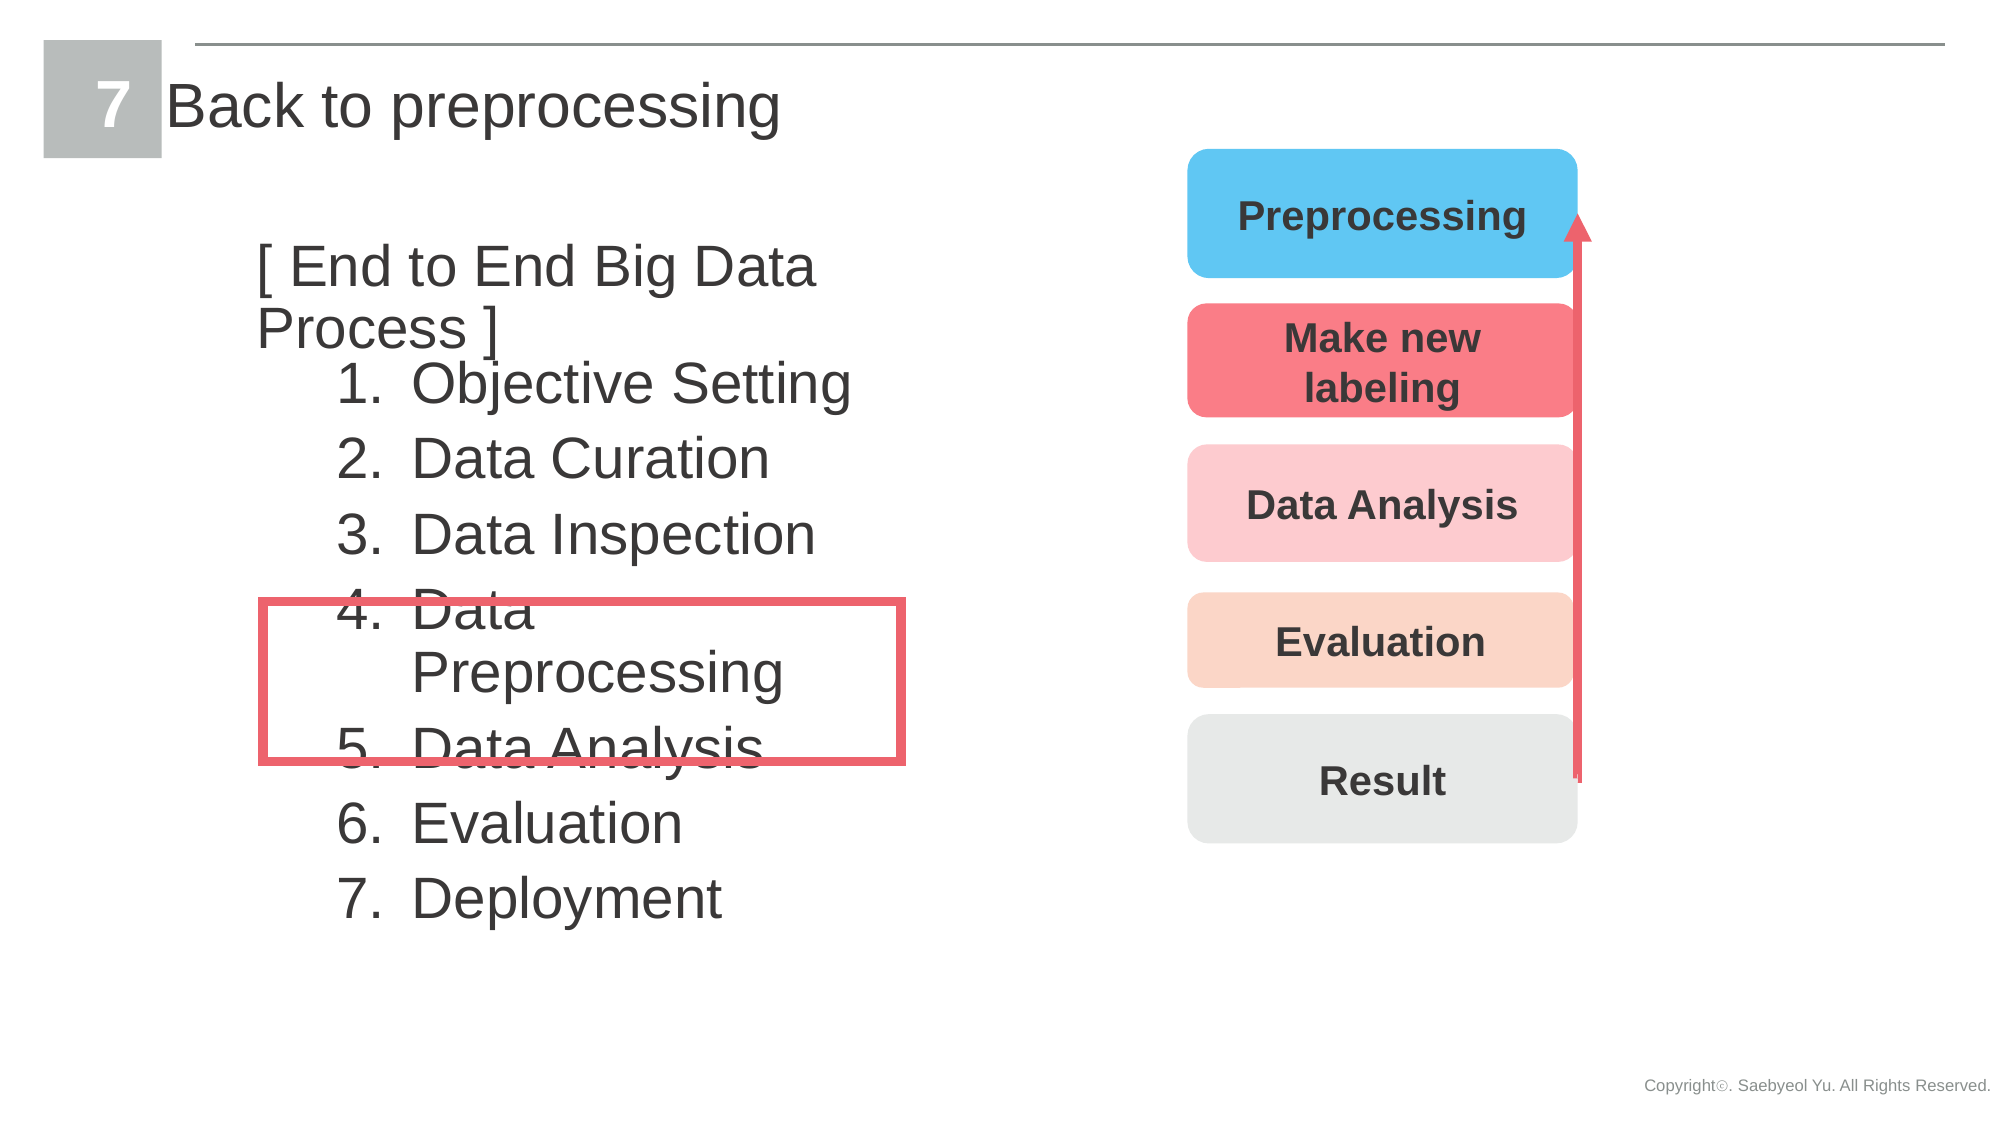

7
Back to preprocessing
Preprocessing
[ End to End Big Data Process ]
Make new labeling
Objective Setting
Data Curation
Data Inspection
Data Preprocessing
Data Analysis
Evaluation
Deployment
Data Analysis
Evaluation

Result